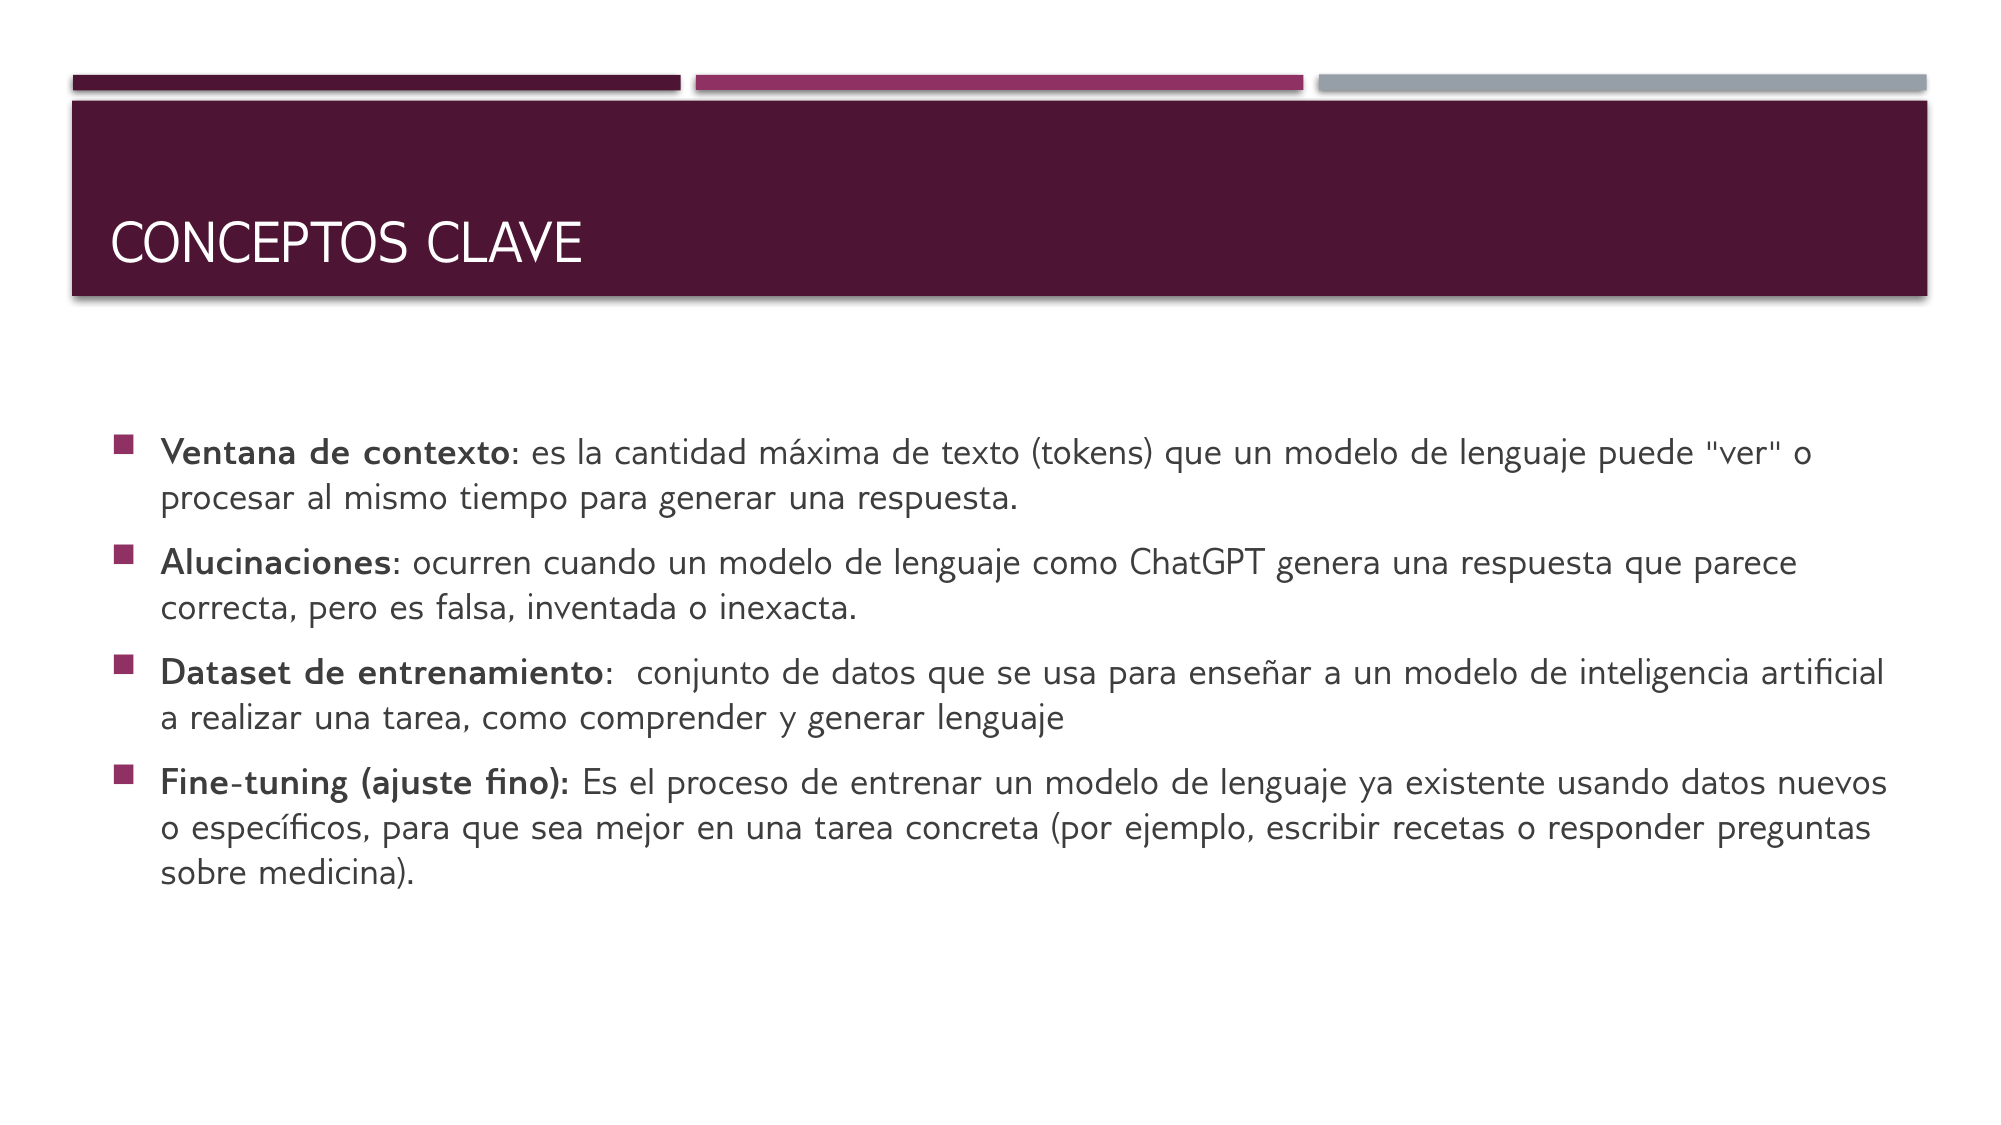

# Conceptos clave
Ventana de contexto: es la cantidad máxima de texto (tokens) que un modelo de lenguaje puede "ver" o procesar al mismo tiempo para generar una respuesta.
Alucinaciones: ocurren cuando un modelo de lenguaje como ChatGPT genera una respuesta que parece correcta, pero es falsa, inventada o inexacta.
Dataset de entrenamiento:  conjunto de datos que se usa para enseñar a un modelo de inteligencia artificial a realizar una tarea, como comprender y generar lenguaje
Fine-tuning (ajuste fino): Es el proceso de entrenar un modelo de lenguaje ya existente usando datos nuevos o específicos, para que sea mejor en una tarea concreta (por ejemplo, escribir recetas o responder preguntas sobre medicina).